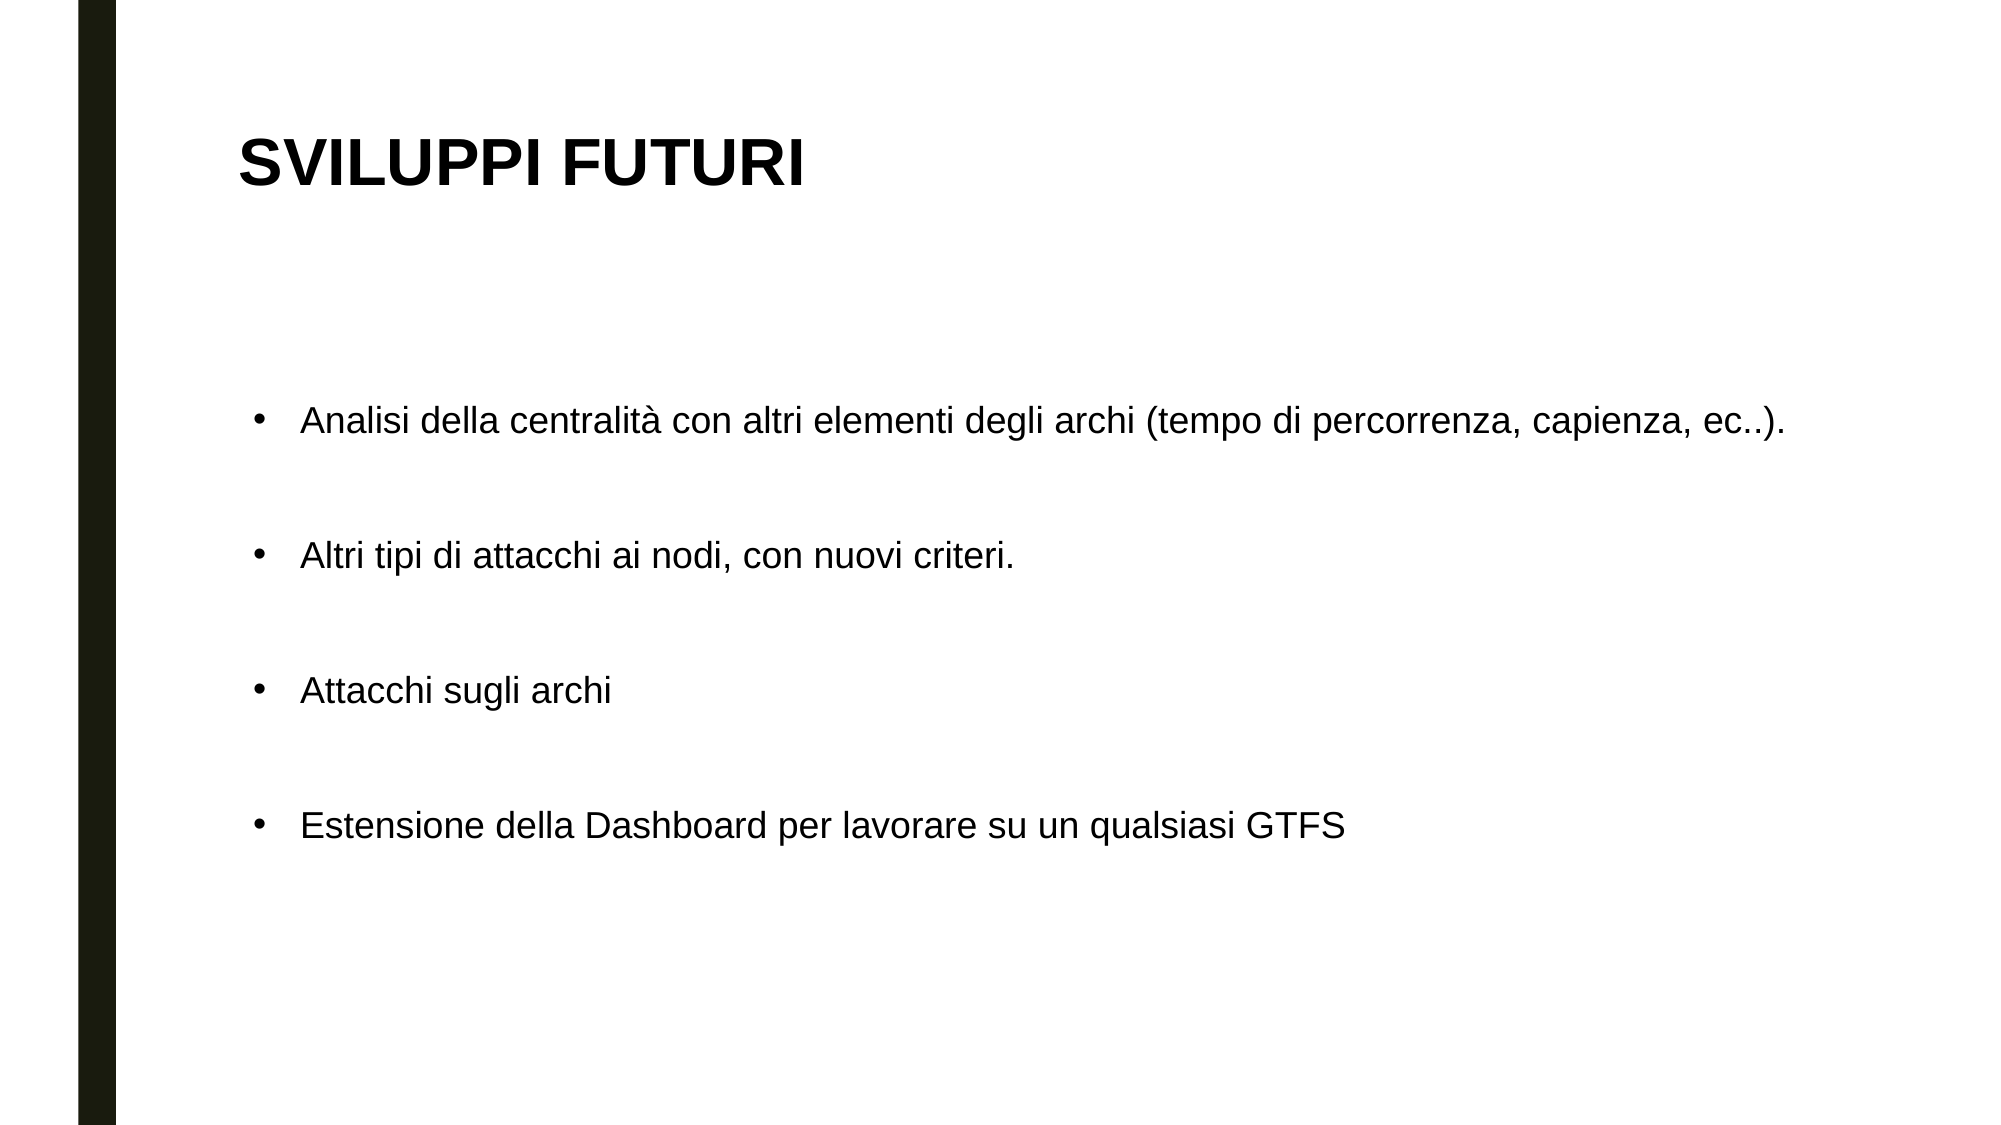

# Sviluppi futuri
Analisi della centralità con altri elementi degli archi (tempo di percorrenza, capienza, ec..).

Altri tipi di attacchi ai nodi, con nuovi criteri.

Attacchi sugli archi

Estensione della Dashboard per lavorare su un qualsiasi GTFS